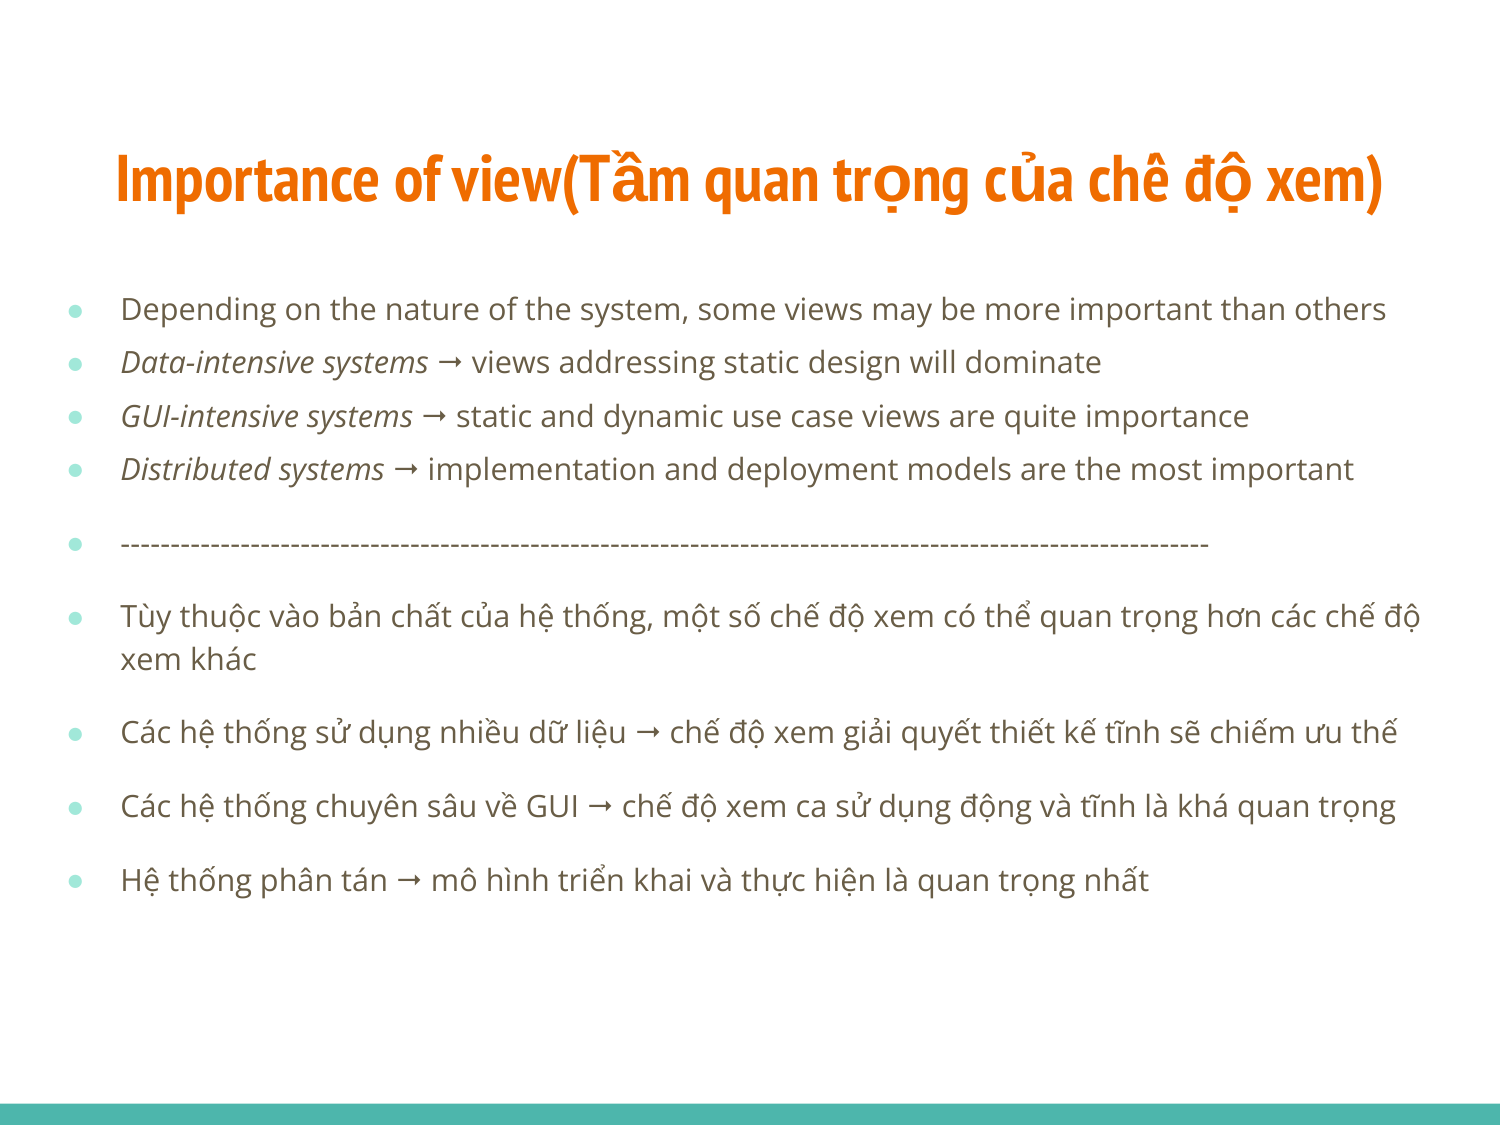

# Importance of view(Tầm quan trọng của chế độ xem)
Depending on the nature of the system, some views may be more important than others
Data-intensive systems ⭢ views addressing static design will dominate
GUI-intensive systems ⭢ static and dynamic use case views are quite importance
Distributed systems ⭢ implementation and deployment models are the most important
-------------------------------------------------------------------------------------------------------------
Tùy thuộc vào bản chất của hệ thống, một số chế độ xem có thể quan trọng hơn các chế độ xem khác
Các hệ thống sử dụng nhiều dữ liệu ⭢ chế độ xem giải quyết thiết kế tĩnh sẽ chiếm ưu thế
Các hệ thống chuyên sâu về GUI ⭢ chế độ xem ca sử dụng động và tĩnh là khá quan trọng
Hệ thống phân tán ⭢ mô hình triển khai và thực hiện là quan trọng nhất